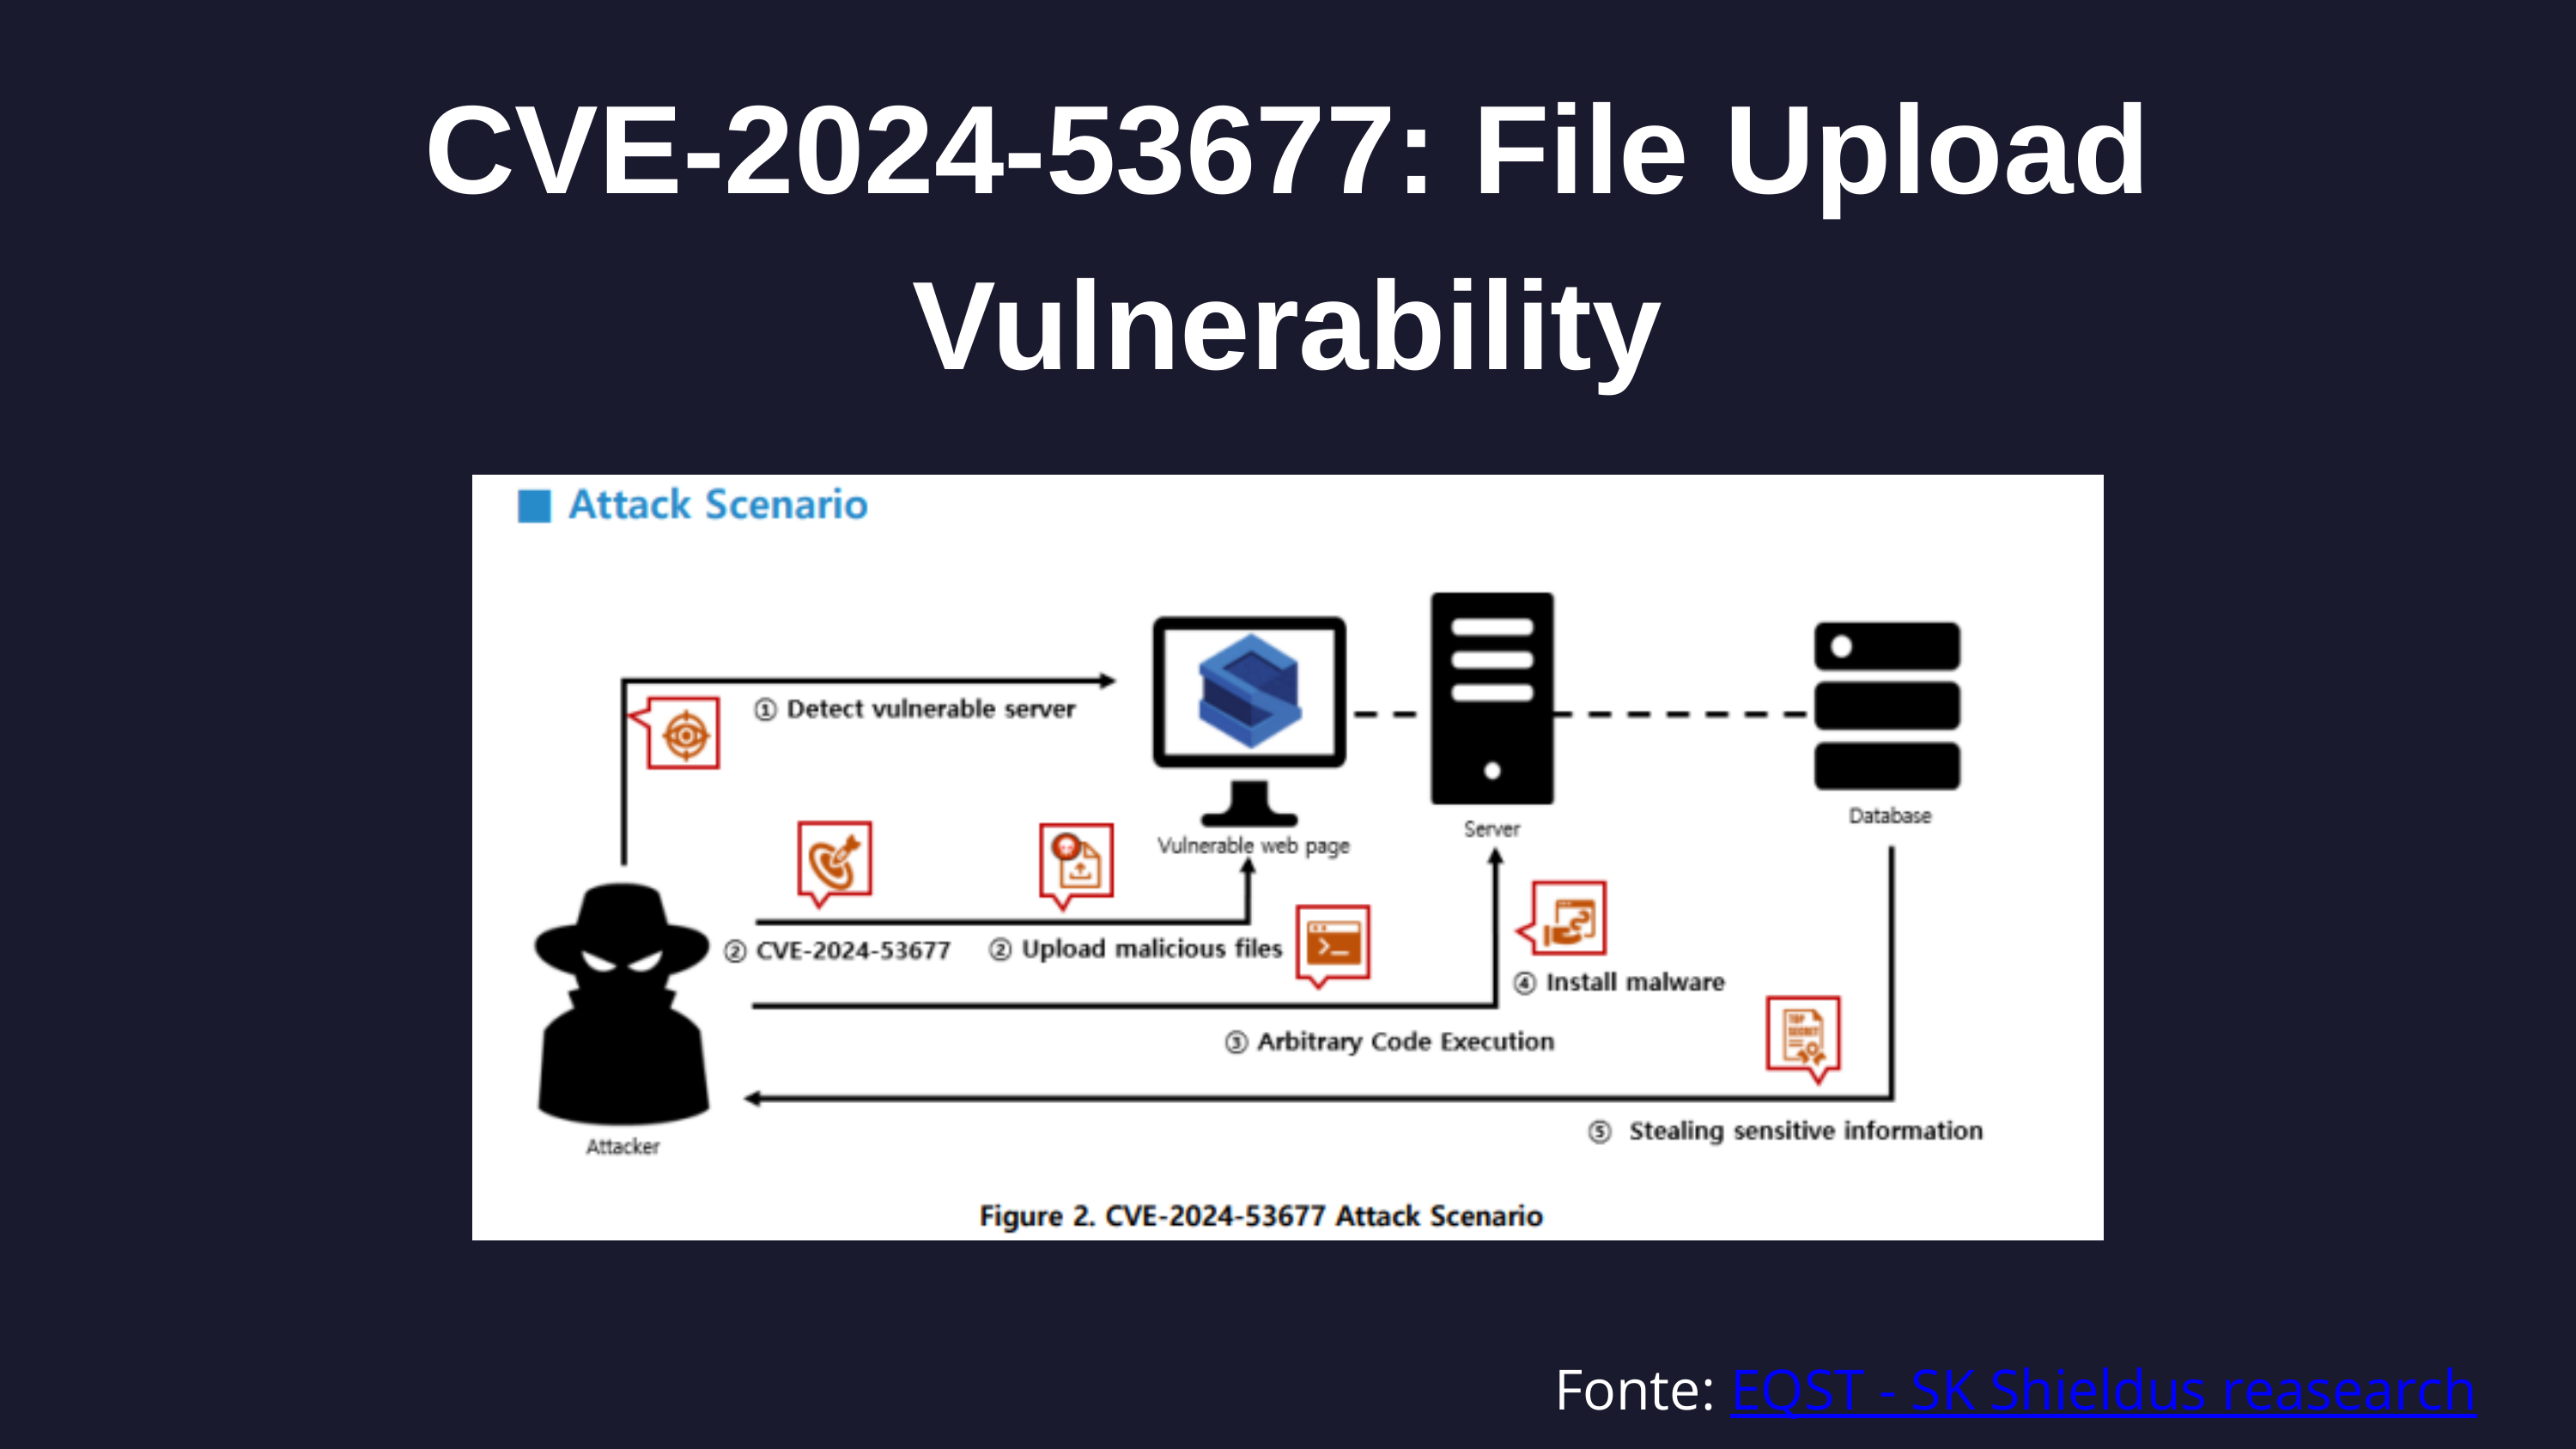

CVE-2024-53677: File Upload Vulnerability

Fonte: EQST - SK Shieldus reasearch